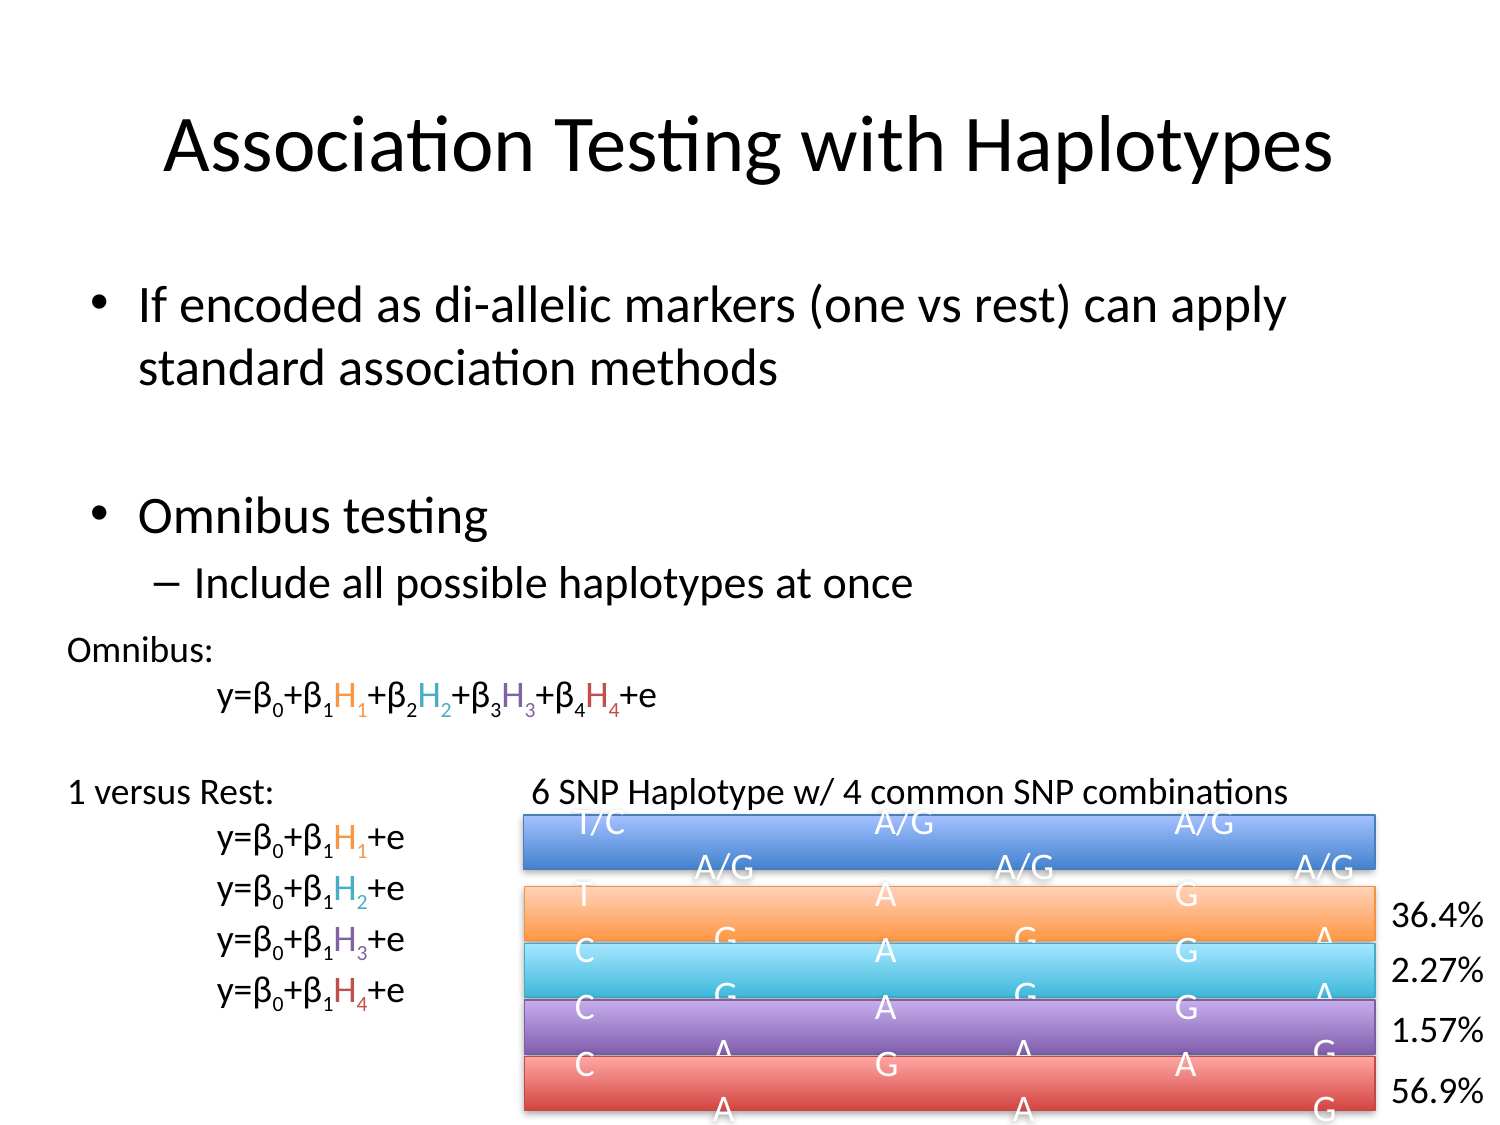

# Association Testing with Haplotypes
If encoded as di-allelic markers (one vs rest) can apply standard association methods

Omnibus testing
Include all possible haplotypes at once
Omnibus:
	y=β0+β1H1+β2H2+β3H3+β4H4+e

1 versus Rest:
	y=β0+β1H1+e
	y=β0+β1H2+e
	y=β0+β1H3+e
	y=β0+β1H4+e

6 SNP Haplotype w/ 4 common SNP combinations
T/C		A/G		A/G		A/G		A/G		A/G
36.4%
T		A		G		G		G		A
2.27%
C		A		G		G		G		A
1.57%
C		A		G		A		A		G
C		G		A		A		A		G
56.9%